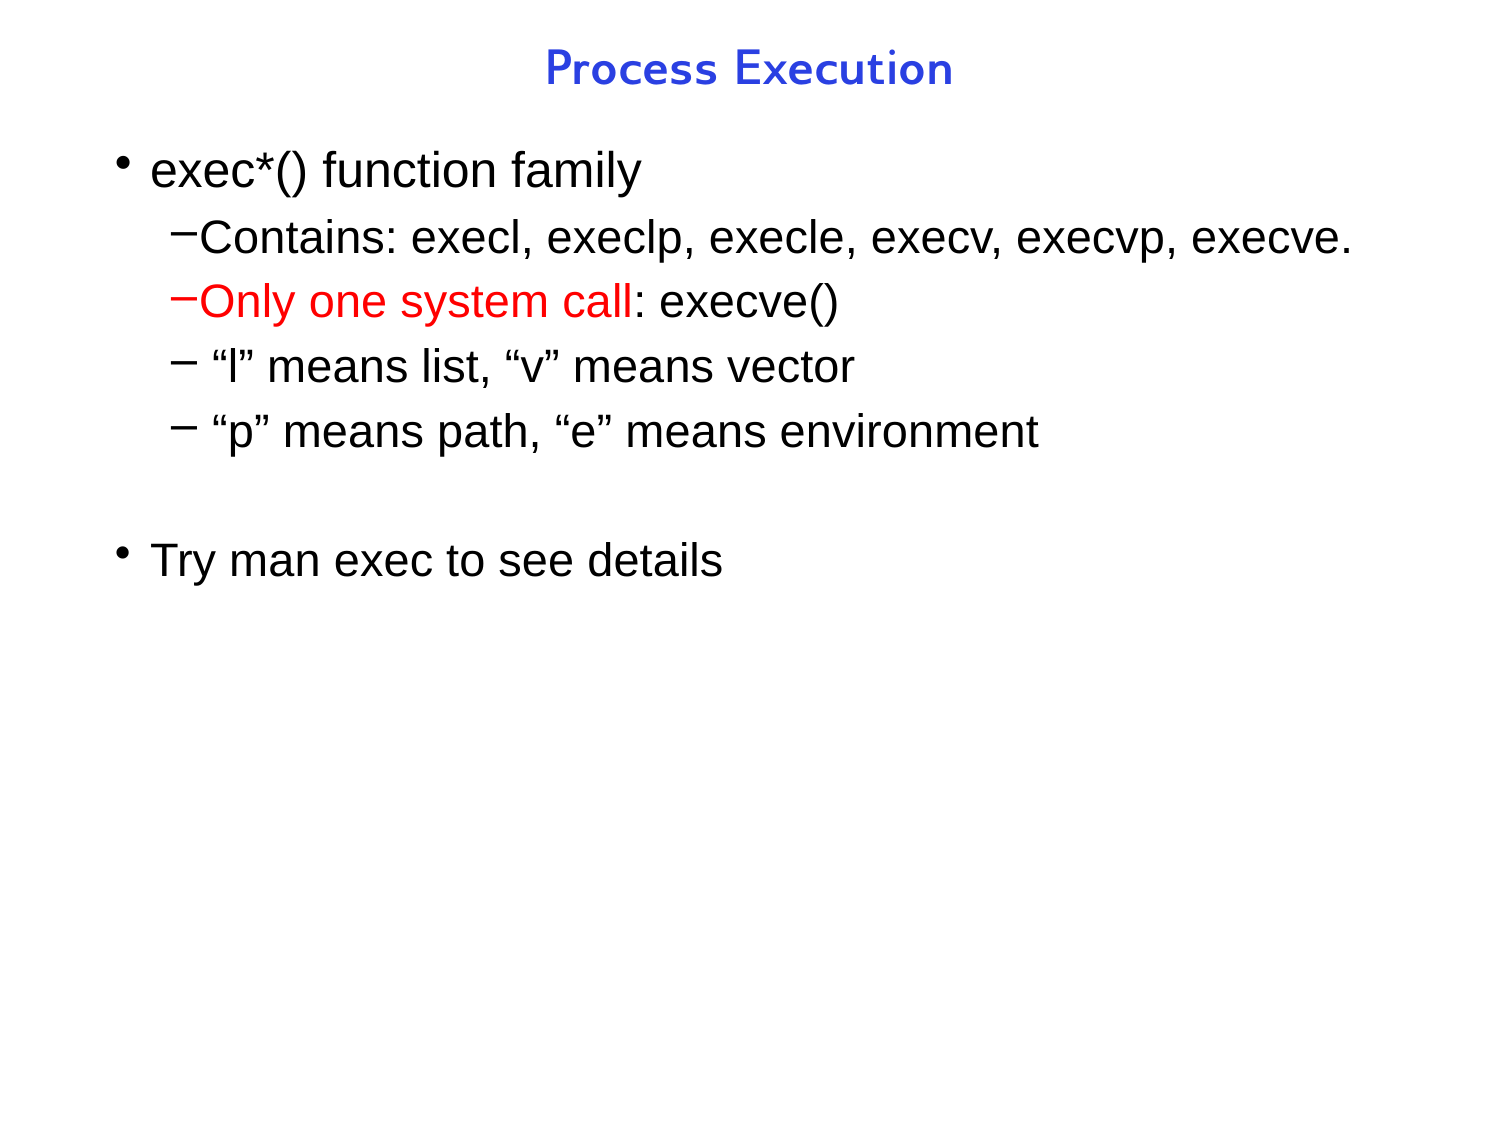

# Process Execution
exec*() function family
Contains: execl, execlp, execle, execv, execvp, execve.
Only one system call: execve()
 “l” means list, “v” means vector
 “p” means path, “e” means environment

Try man exec to see details